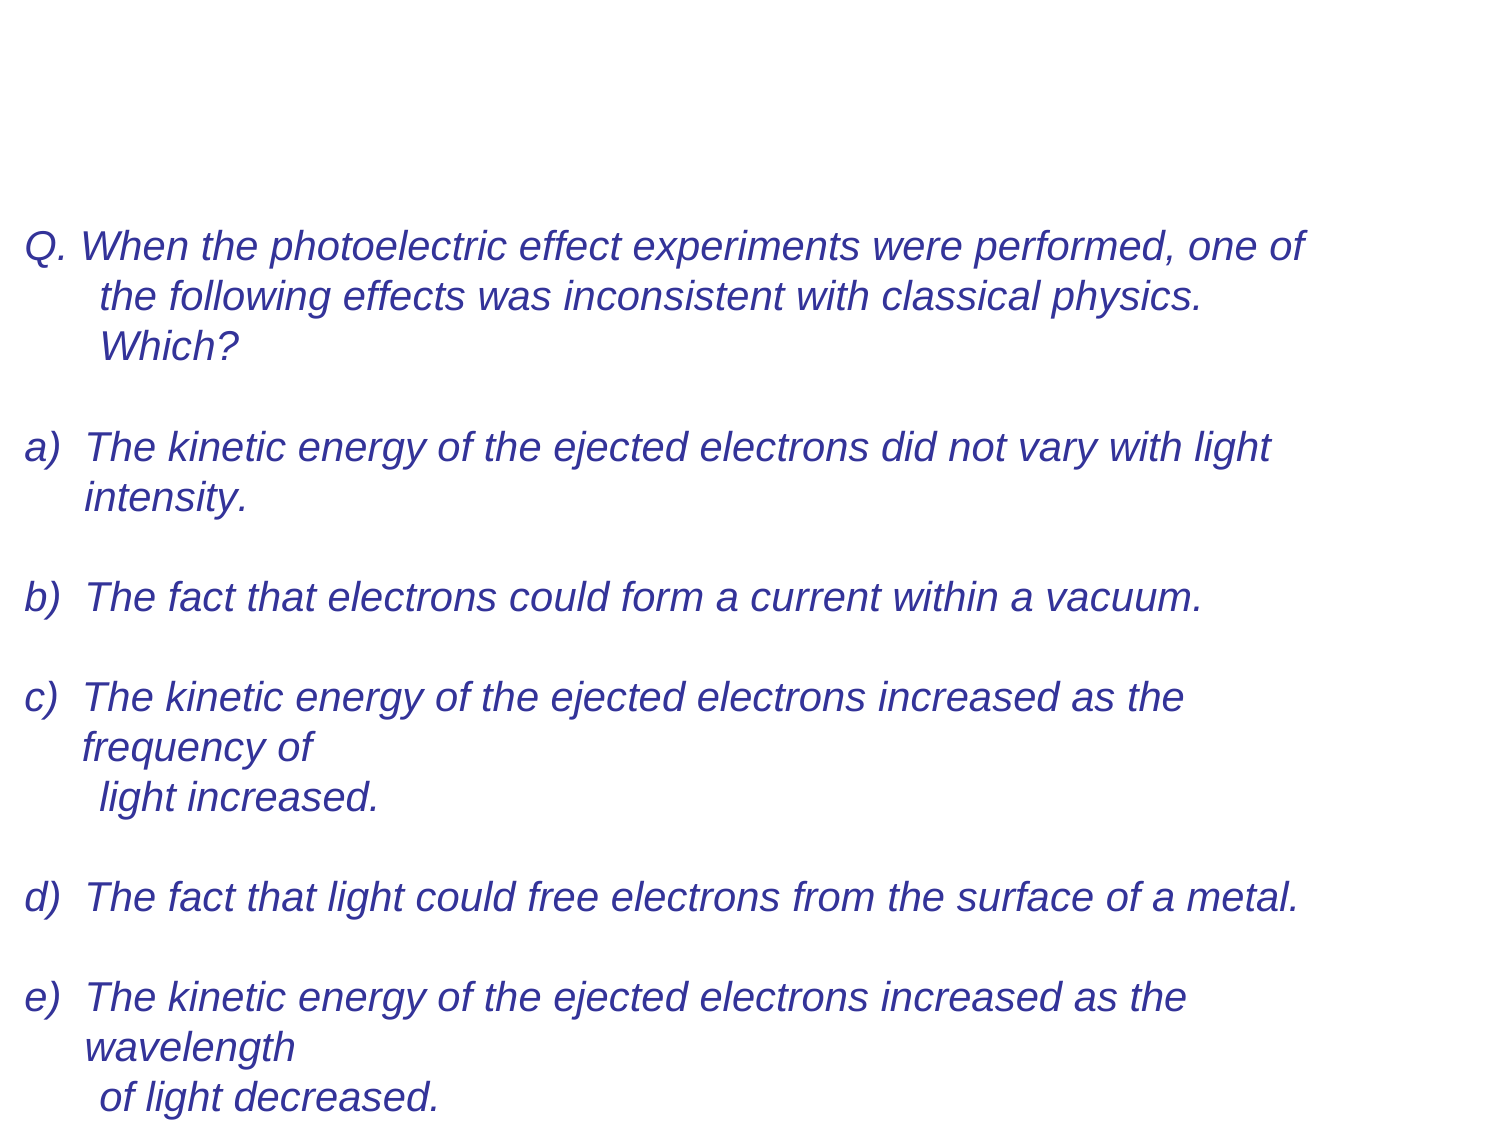

Q. When the photoelectric effect experiments were performed, one of the following effects was inconsistent with classical physics.	Which?

The kinetic energy of the ejected electrons did not vary with light intensity.

The fact that electrons could form a current within a vacuum.

The kinetic energy of the ejected electrons increased as the frequency of
light increased.

The fact that light could free electrons from the surface of a metal.

The kinetic energy of the ejected electrons increased as the wavelength
of light decreased.